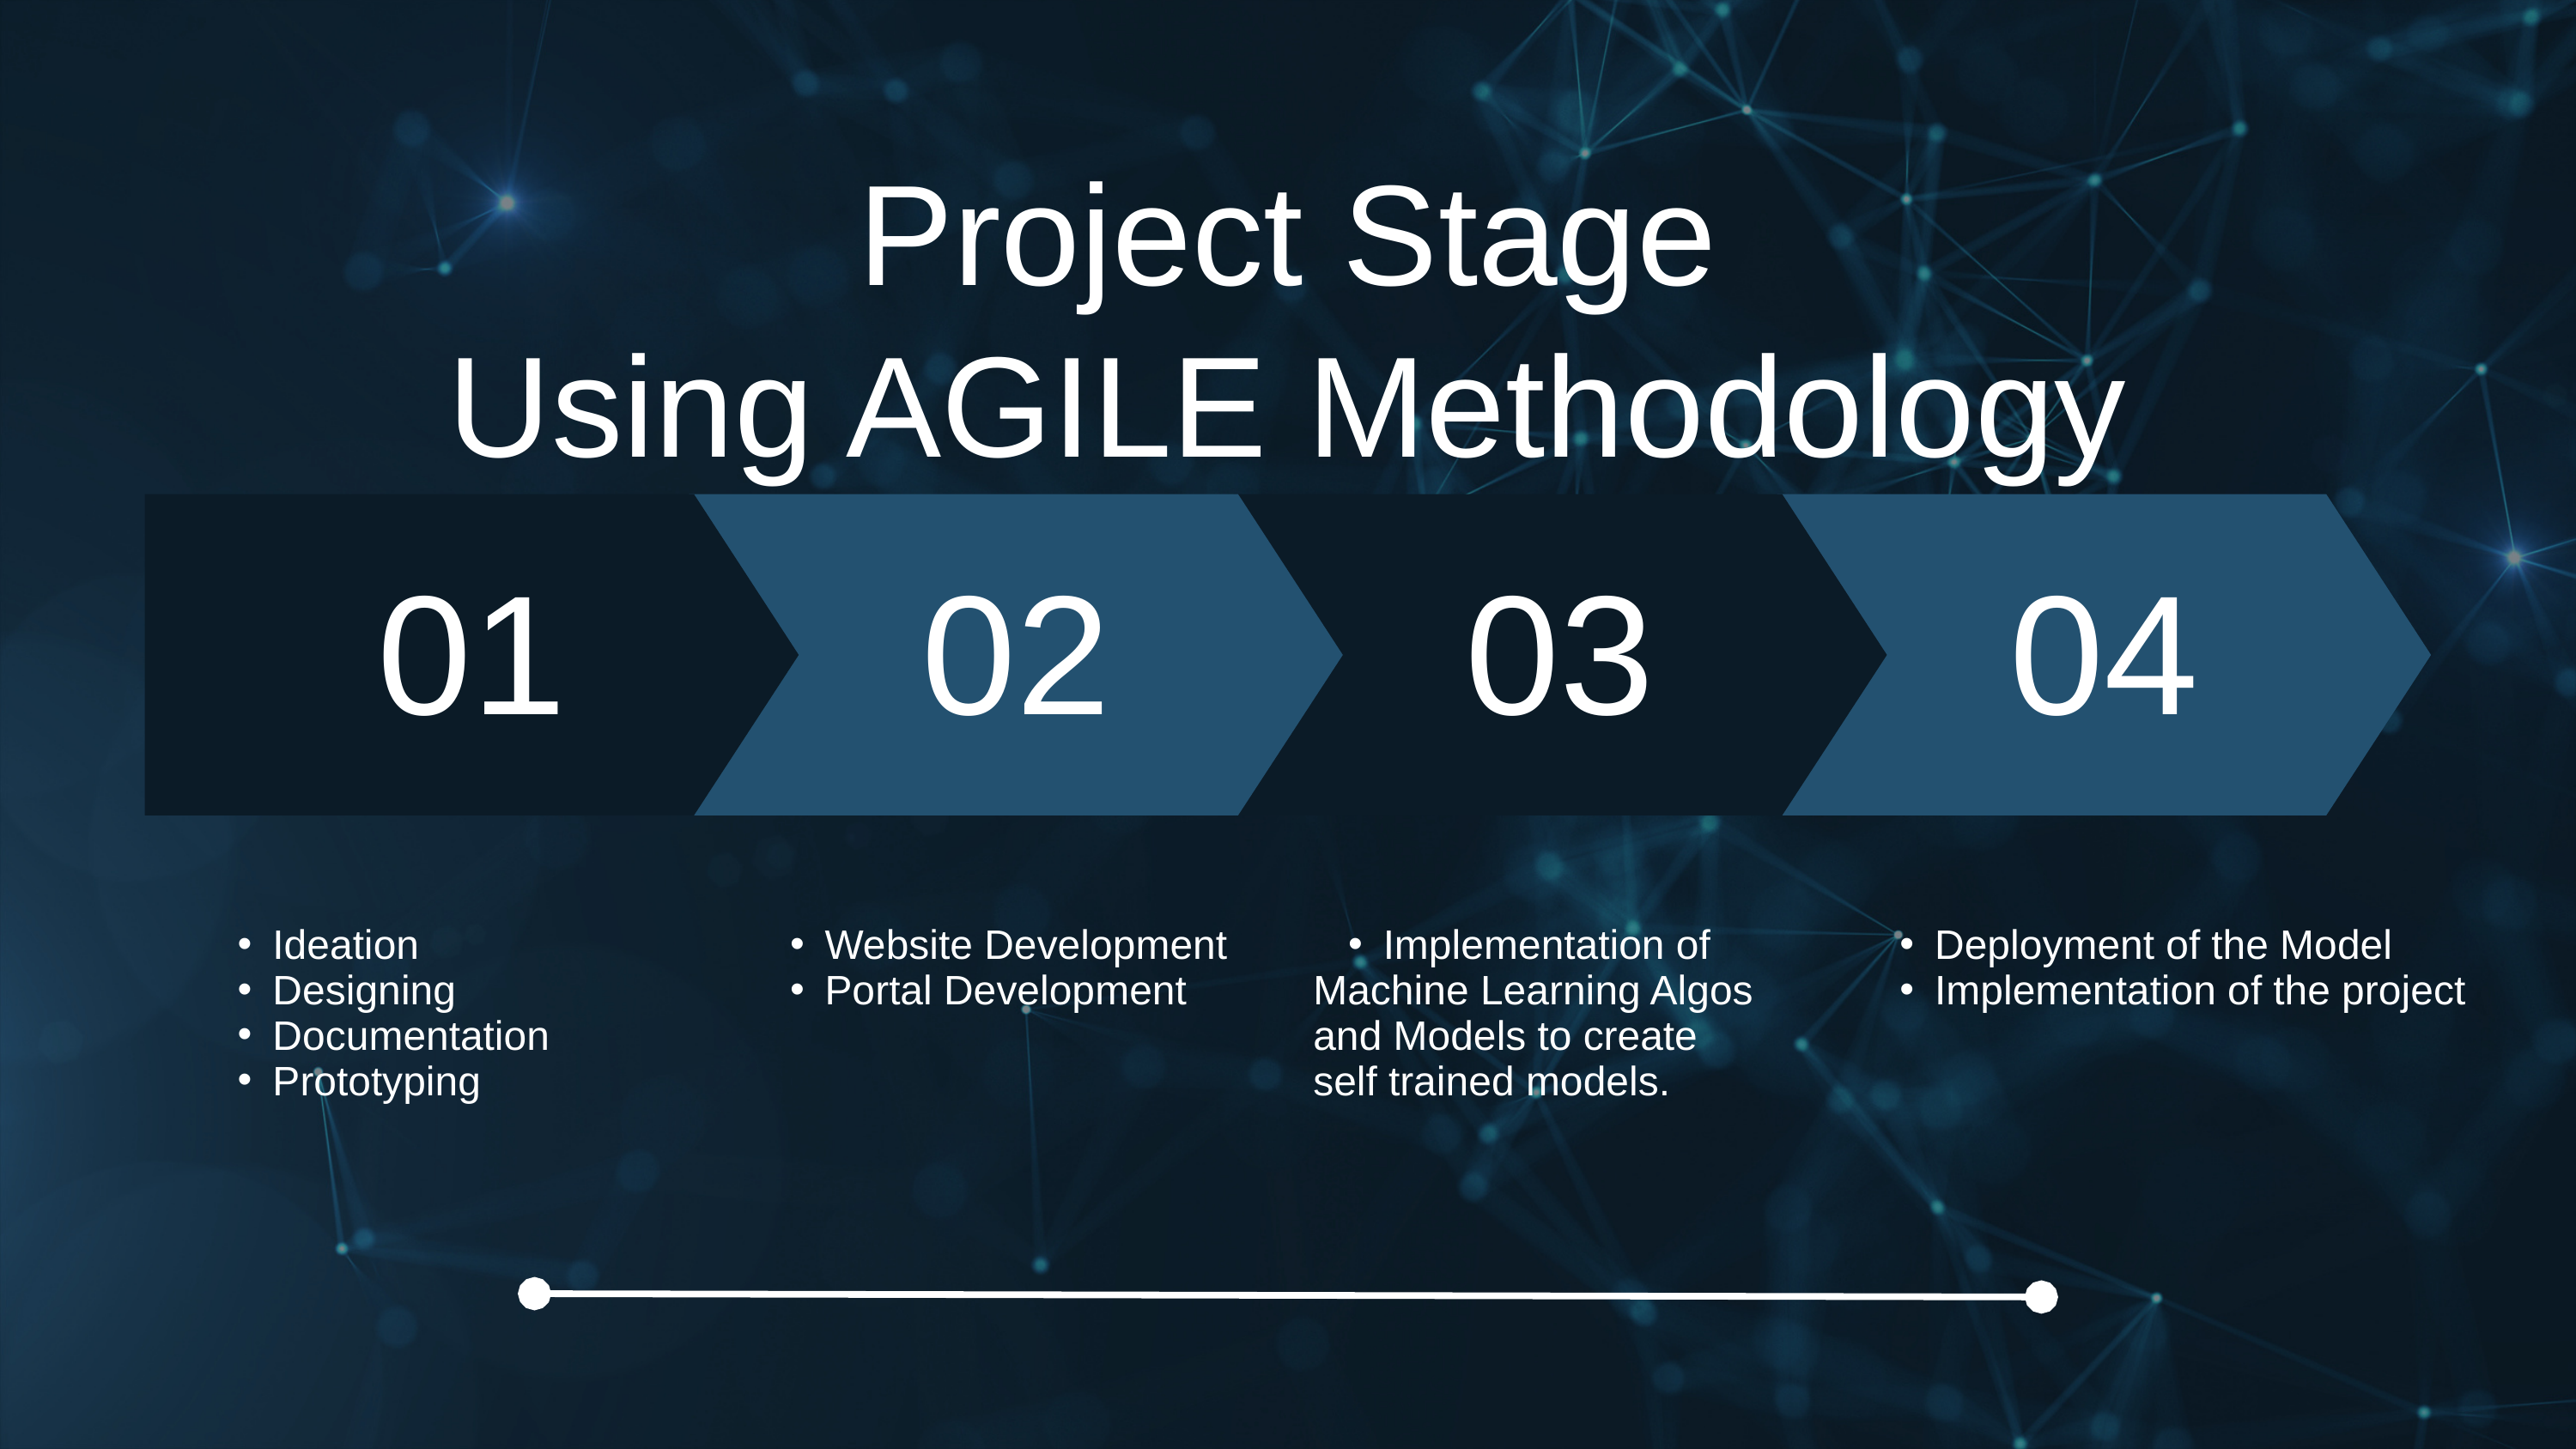

Project Stage
Using AGILE Methodology

01
02
03
04
Ideation
Designing
Documentation
Prototyping
Website Development
Portal Development
Implementation of
Machine Learning Algos
and Models to create
self trained models.
Deployment of the Model
Implementation of the project